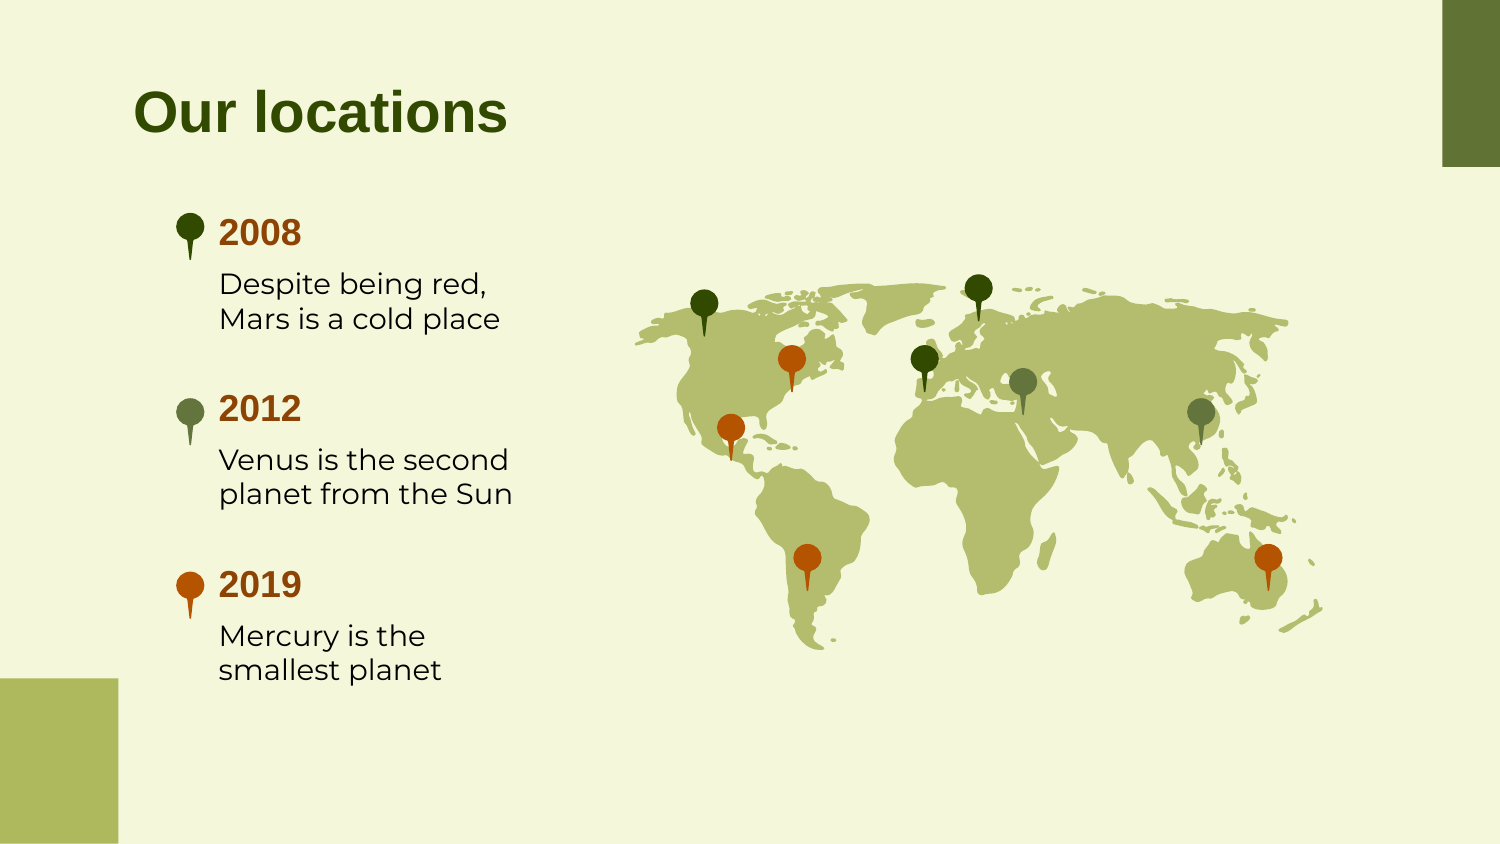

# Our locations
2008

Despite being red, Mars is a cold place

2012

Venus is the second planet from the Sun

2019

Mercury is the smallest planet